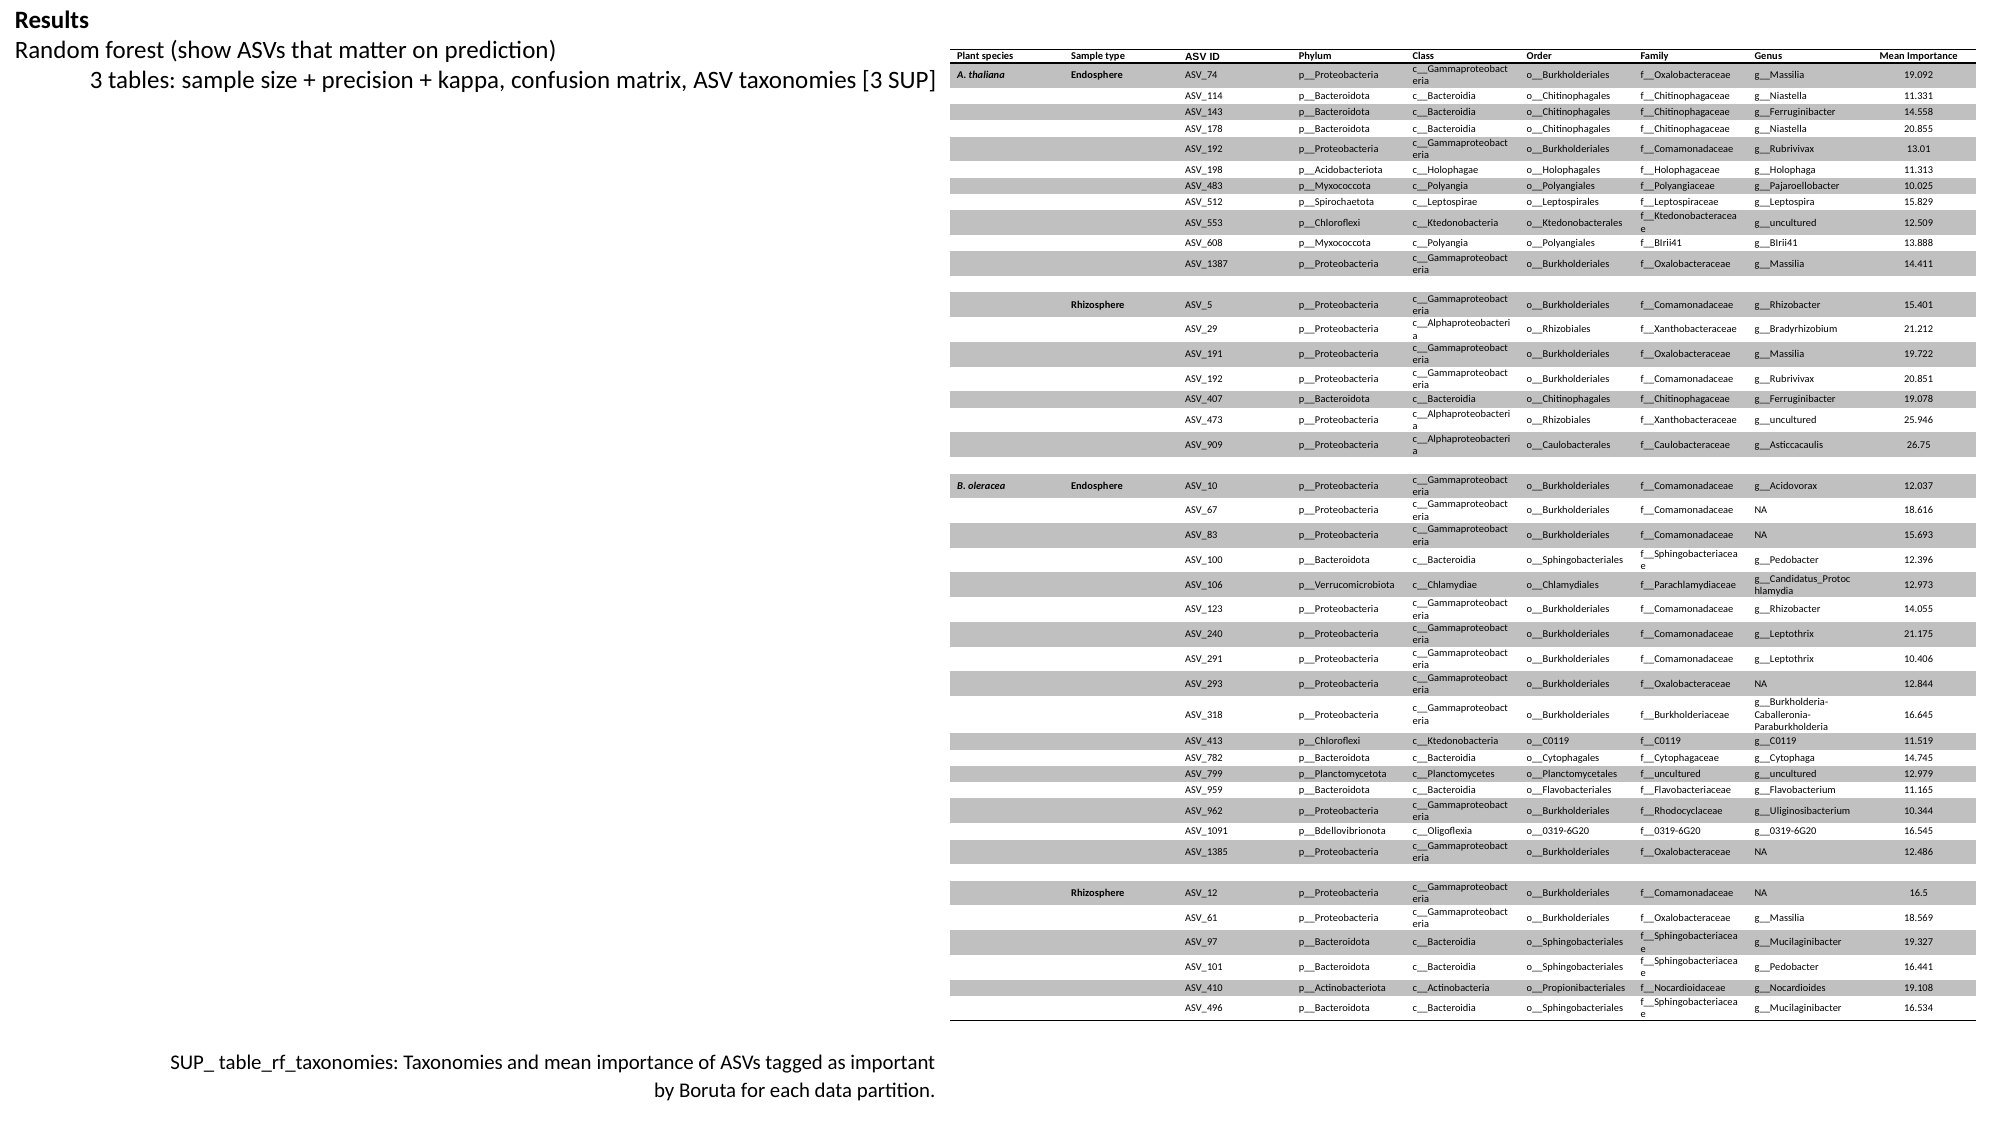

Results
Random forest (show ASVs that matter on prediction)
3 tables: sample size + precision + kappa, confusion matrix, ASV taxonomies [3 SUP]
| Plant species | Sample type | ASV ID | Phylum | Class | Order | Family | Genus | Mean Importance |
| --- | --- | --- | --- | --- | --- | --- | --- | --- |
| A. thaliana | Endosphere | ASV\_74 | p\_\_Proteobacteria | c\_\_Gammaproteobacteria | o\_\_Burkholderiales | f\_\_Oxalobacteraceae | g\_\_Massilia | 19.092 |
|  |  | ASV\_114 | p\_\_Bacteroidota | c\_\_Bacteroidia | o\_\_Chitinophagales | f\_\_Chitinophagaceae | g\_\_Niastella | 11.331 |
|  |  | ASV\_143 | p\_\_Bacteroidota | c\_\_Bacteroidia | o\_\_Chitinophagales | f\_\_Chitinophagaceae | g\_\_Ferruginibacter | 14.558 |
|  |  | ASV\_178 | p\_\_Bacteroidota | c\_\_Bacteroidia | o\_\_Chitinophagales | f\_\_Chitinophagaceae | g\_\_Niastella | 20.855 |
|  |  | ASV\_192 | p\_\_Proteobacteria | c\_\_Gammaproteobacteria | o\_\_Burkholderiales | f\_\_Comamonadaceae | g\_\_Rubrivivax | 13.01 |
|  |  | ASV\_198 | p\_\_Acidobacteriota | c\_\_Holophagae | o\_\_Holophagales | f\_\_Holophagaceae | g\_\_Holophaga | 11.313 |
|  |  | ASV\_483 | p\_\_Myxococcota | c\_\_Polyangia | o\_\_Polyangiales | f\_\_Polyangiaceae | g\_\_Pajaroellobacter | 10.025 |
|  |  | ASV\_512 | p\_\_Spirochaetota | c\_\_Leptospirae | o\_\_Leptospirales | f\_\_Leptospiraceae | g\_\_Leptospira | 15.829 |
|  |  | ASV\_553 | p\_\_Chloroflexi | c\_\_Ktedonobacteria | o\_\_Ktedonobacterales | f\_\_Ktedonobacteraceae | g\_\_uncultured | 12.509 |
|  |  | ASV\_608 | p\_\_Myxococcota | c\_\_Polyangia | o\_\_Polyangiales | f\_\_BIrii41 | g\_\_BIrii41 | 13.888 |
|  |  | ASV\_1387 | p\_\_Proteobacteria | c\_\_Gammaproteobacteria | o\_\_Burkholderiales | f\_\_Oxalobacteraceae | g\_\_Massilia | 14.411 |
|  |  |  |  |  |  |  |  |  |
|  | Rhizosphere | ASV\_5 | p\_\_Proteobacteria | c\_\_Gammaproteobacteria | o\_\_Burkholderiales | f\_\_Comamonadaceae | g\_\_Rhizobacter | 15.401 |
|  |  | ASV\_29 | p\_\_Proteobacteria | c\_\_Alphaproteobacteria | o\_\_Rhizobiales | f\_\_Xanthobacteraceae | g\_\_Bradyrhizobium | 21.212 |
|  |  | ASV\_191 | p\_\_Proteobacteria | c\_\_Gammaproteobacteria | o\_\_Burkholderiales | f\_\_Oxalobacteraceae | g\_\_Massilia | 19.722 |
|  |  | ASV\_192 | p\_\_Proteobacteria | c\_\_Gammaproteobacteria | o\_\_Burkholderiales | f\_\_Comamonadaceae | g\_\_Rubrivivax | 20.851 |
|  |  | ASV\_407 | p\_\_Bacteroidota | c\_\_Bacteroidia | o\_\_Chitinophagales | f\_\_Chitinophagaceae | g\_\_Ferruginibacter | 19.078 |
|  |  | ASV\_473 | p\_\_Proteobacteria | c\_\_Alphaproteobacteria | o\_\_Rhizobiales | f\_\_Xanthobacteraceae | g\_\_uncultured | 25.946 |
|  |  | ASV\_909 | p\_\_Proteobacteria | c\_\_Alphaproteobacteria | o\_\_Caulobacterales | f\_\_Caulobacteraceae | g\_\_Asticcacaulis | 26.75 |
|  |  |  |  |  |  |  |  |  |
| B. oleracea | Endosphere | ASV\_10 | p\_\_Proteobacteria | c\_\_Gammaproteobacteria | o\_\_Burkholderiales | f\_\_Comamonadaceae | g\_\_Acidovorax | 12.037 |
|  |  | ASV\_67 | p\_\_Proteobacteria | c\_\_Gammaproteobacteria | o\_\_Burkholderiales | f\_\_Comamonadaceae | NA | 18.616 |
|  |  | ASV\_83 | p\_\_Proteobacteria | c\_\_Gammaproteobacteria | o\_\_Burkholderiales | f\_\_Comamonadaceae | NA | 15.693 |
|  |  | ASV\_100 | p\_\_Bacteroidota | c\_\_Bacteroidia | o\_\_Sphingobacteriales | f\_\_Sphingobacteriaceae | g\_\_Pedobacter | 12.396 |
|  |  | ASV\_106 | p\_\_Verrucomicrobiota | c\_\_Chlamydiae | o\_\_Chlamydiales | f\_\_Parachlamydiaceae | g\_\_Candidatus\_Protochlamydia | 12.973 |
|  |  | ASV\_123 | p\_\_Proteobacteria | c\_\_Gammaproteobacteria | o\_\_Burkholderiales | f\_\_Comamonadaceae | g\_\_Rhizobacter | 14.055 |
|  |  | ASV\_240 | p\_\_Proteobacteria | c\_\_Gammaproteobacteria | o\_\_Burkholderiales | f\_\_Comamonadaceae | g\_\_Leptothrix | 21.175 |
|  |  | ASV\_291 | p\_\_Proteobacteria | c\_\_Gammaproteobacteria | o\_\_Burkholderiales | f\_\_Comamonadaceae | g\_\_Leptothrix | 10.406 |
|  |  | ASV\_293 | p\_\_Proteobacteria | c\_\_Gammaproteobacteria | o\_\_Burkholderiales | f\_\_Oxalobacteraceae | NA | 12.844 |
|  |  | ASV\_318 | p\_\_Proteobacteria | c\_\_Gammaproteobacteria | o\_\_Burkholderiales | f\_\_Burkholderiaceae | g\_\_Burkholderia-Caballeronia-Paraburkholderia | 16.645 |
|  |  | ASV\_413 | p\_\_Chloroflexi | c\_\_Ktedonobacteria | o\_\_C0119 | f\_\_C0119 | g\_\_C0119 | 11.519 |
|  |  | ASV\_782 | p\_\_Bacteroidota | c\_\_Bacteroidia | o\_\_Cytophagales | f\_\_Cytophagaceae | g\_\_Cytophaga | 14.745 |
|  |  | ASV\_799 | p\_\_Planctomycetota | c\_\_Planctomycetes | o\_\_Planctomycetales | f\_\_uncultured | g\_\_uncultured | 12.979 |
|  |  | ASV\_959 | p\_\_Bacteroidota | c\_\_Bacteroidia | o\_\_Flavobacteriales | f\_\_Flavobacteriaceae | g\_\_Flavobacterium | 11.165 |
|  |  | ASV\_962 | p\_\_Proteobacteria | c\_\_Gammaproteobacteria | o\_\_Burkholderiales | f\_\_Rhodocyclaceae | g\_\_Uliginosibacterium | 10.344 |
|  |  | ASV\_1091 | p\_\_Bdellovibrionota | c\_\_Oligoflexia | o\_\_0319-6G20 | f\_\_0319-6G20 | g\_\_0319-6G20 | 16.545 |
|  |  | ASV\_1385 | p\_\_Proteobacteria | c\_\_Gammaproteobacteria | o\_\_Burkholderiales | f\_\_Oxalobacteraceae | NA | 12.486 |
|  |  |  |  |  |  |  |  |  |
|  | Rhizosphere | ASV\_12 | p\_\_Proteobacteria | c\_\_Gammaproteobacteria | o\_\_Burkholderiales | f\_\_Comamonadaceae | NA | 16.5 |
|  |  | ASV\_61 | p\_\_Proteobacteria | c\_\_Gammaproteobacteria | o\_\_Burkholderiales | f\_\_Oxalobacteraceae | g\_\_Massilia | 18.569 |
|  |  | ASV\_97 | p\_\_Bacteroidota | c\_\_Bacteroidia | o\_\_Sphingobacteriales | f\_\_Sphingobacteriaceae | g\_\_Mucilaginibacter | 19.327 |
|  |  | ASV\_101 | p\_\_Bacteroidota | c\_\_Bacteroidia | o\_\_Sphingobacteriales | f\_\_Sphingobacteriaceae | g\_\_Pedobacter | 16.441 |
|  |  | ASV\_410 | p\_\_Actinobacteriota | c\_\_Actinobacteria | o\_\_Propionibacteriales | f\_\_Nocardioidaceae | g\_\_Nocardioides | 19.108 |
|  |  | ASV\_496 | p\_\_Bacteroidota | c\_\_Bacteroidia | o\_\_Sphingobacteriales | f\_\_Sphingobacteriaceae | g\_\_Mucilaginibacter | 16.534 |
SUP_ table_rf_taxonomies: Taxonomies and mean importance of ASVs tagged as important by Boruta for each data partition.